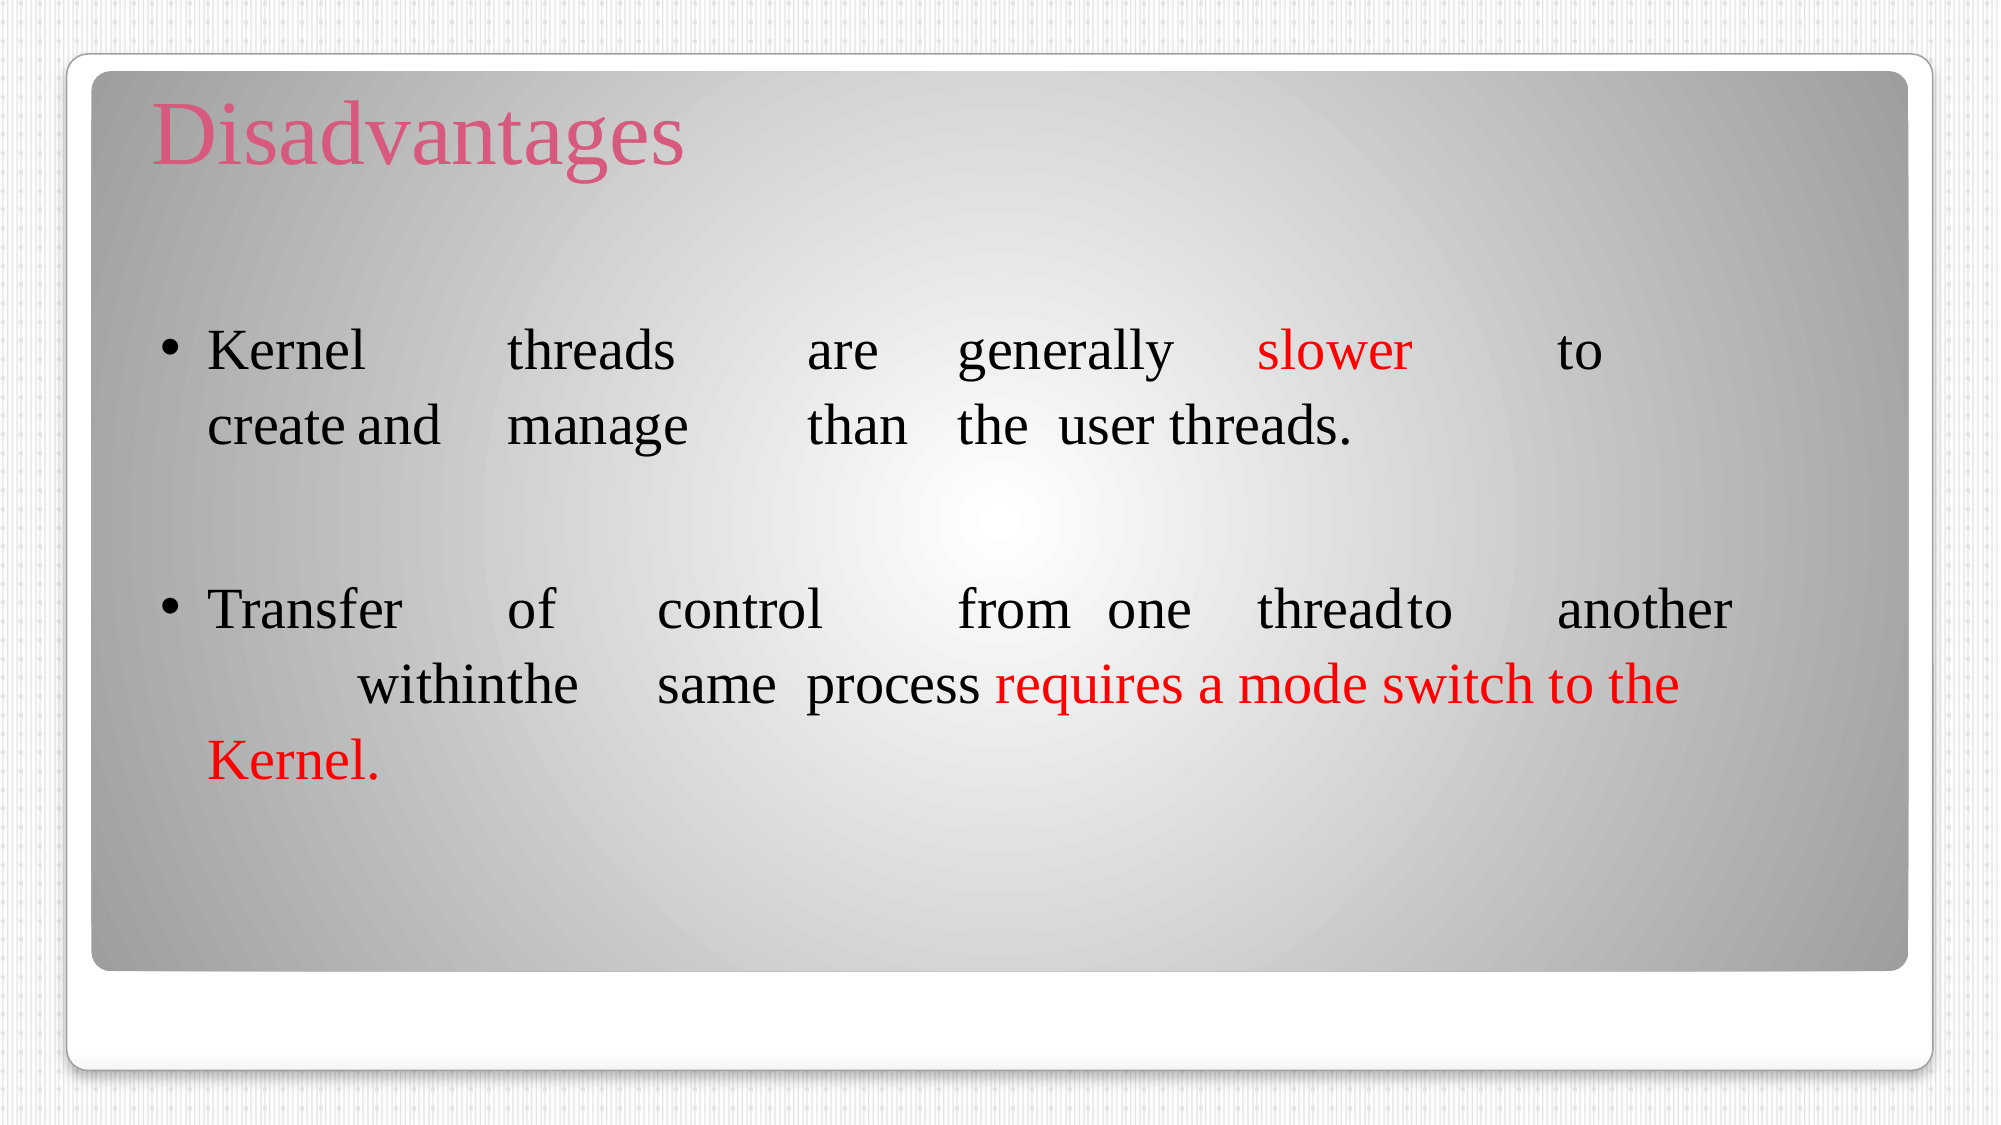

# Disadvantages
Kernel	threads	are	generally	slower	to	create	and	manage	than	the  user threads.

Transfer	of	control	from	one	thread	to	another	within	the	same  process requires a mode switch to the Kernel.